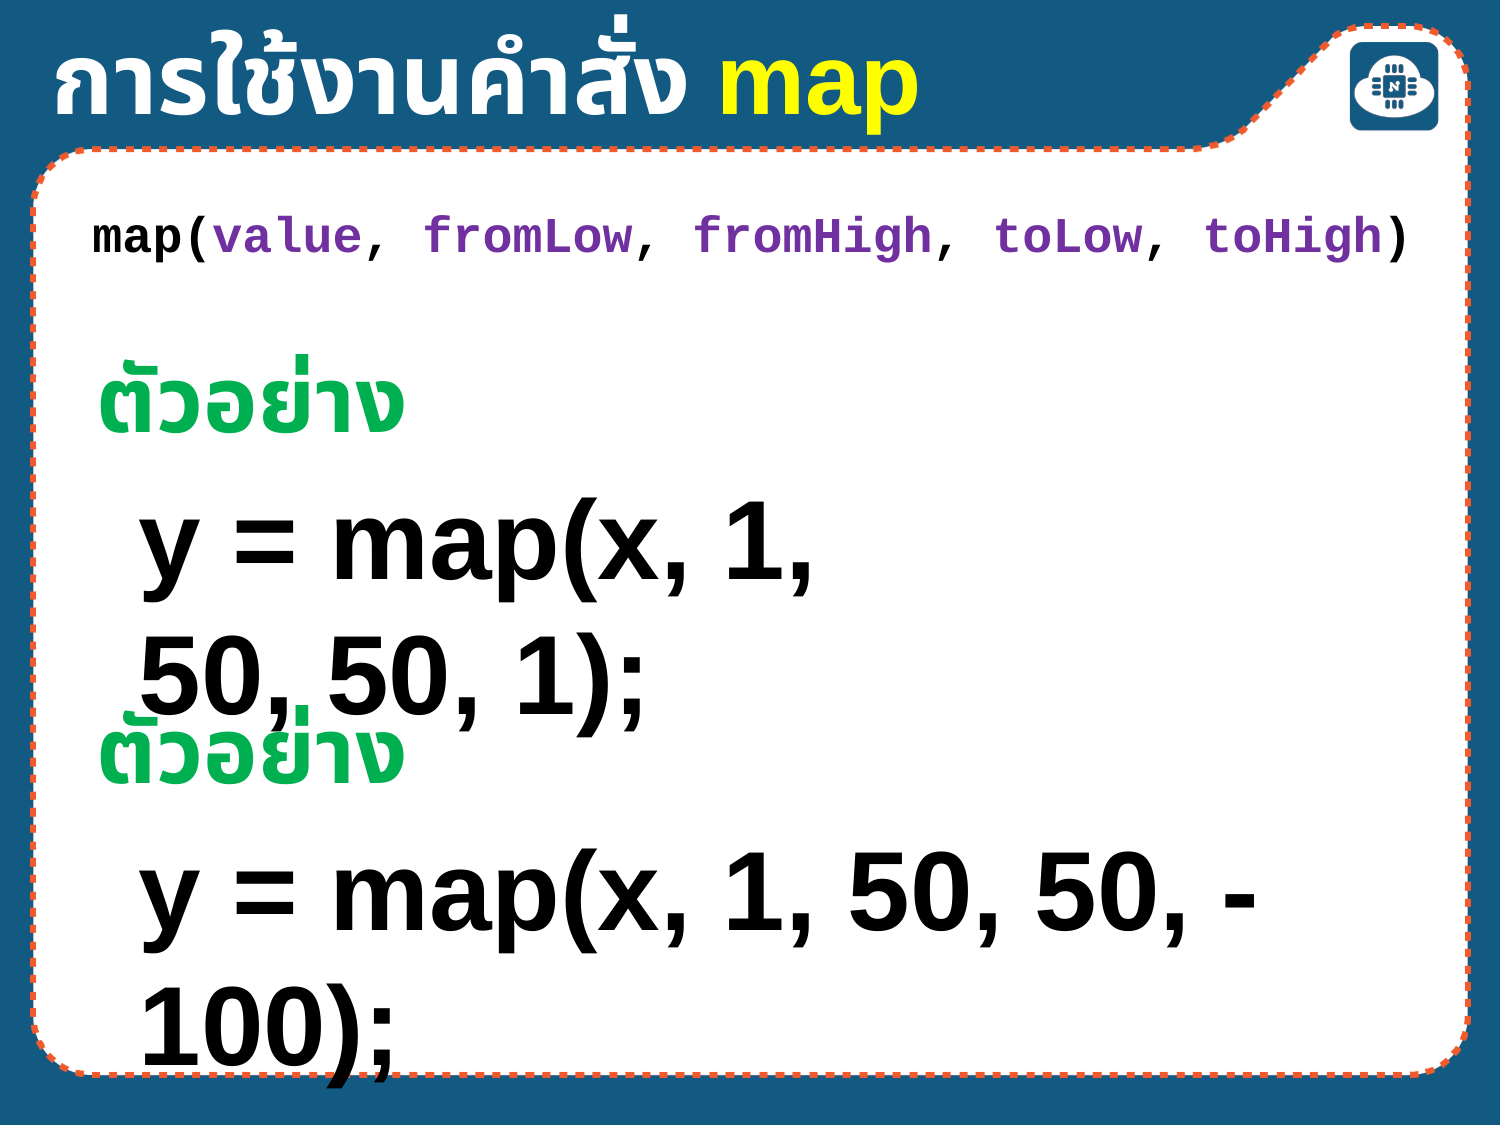

การใช้งานคำสั่ง map
map(value, fromLow, fromHigh, toLow, toHigh)
ตัวอย่าง
y = map(x, 1, 50, 50, 1);
ตัวอย่าง
y = map(x, 1, 50, 50, -100);